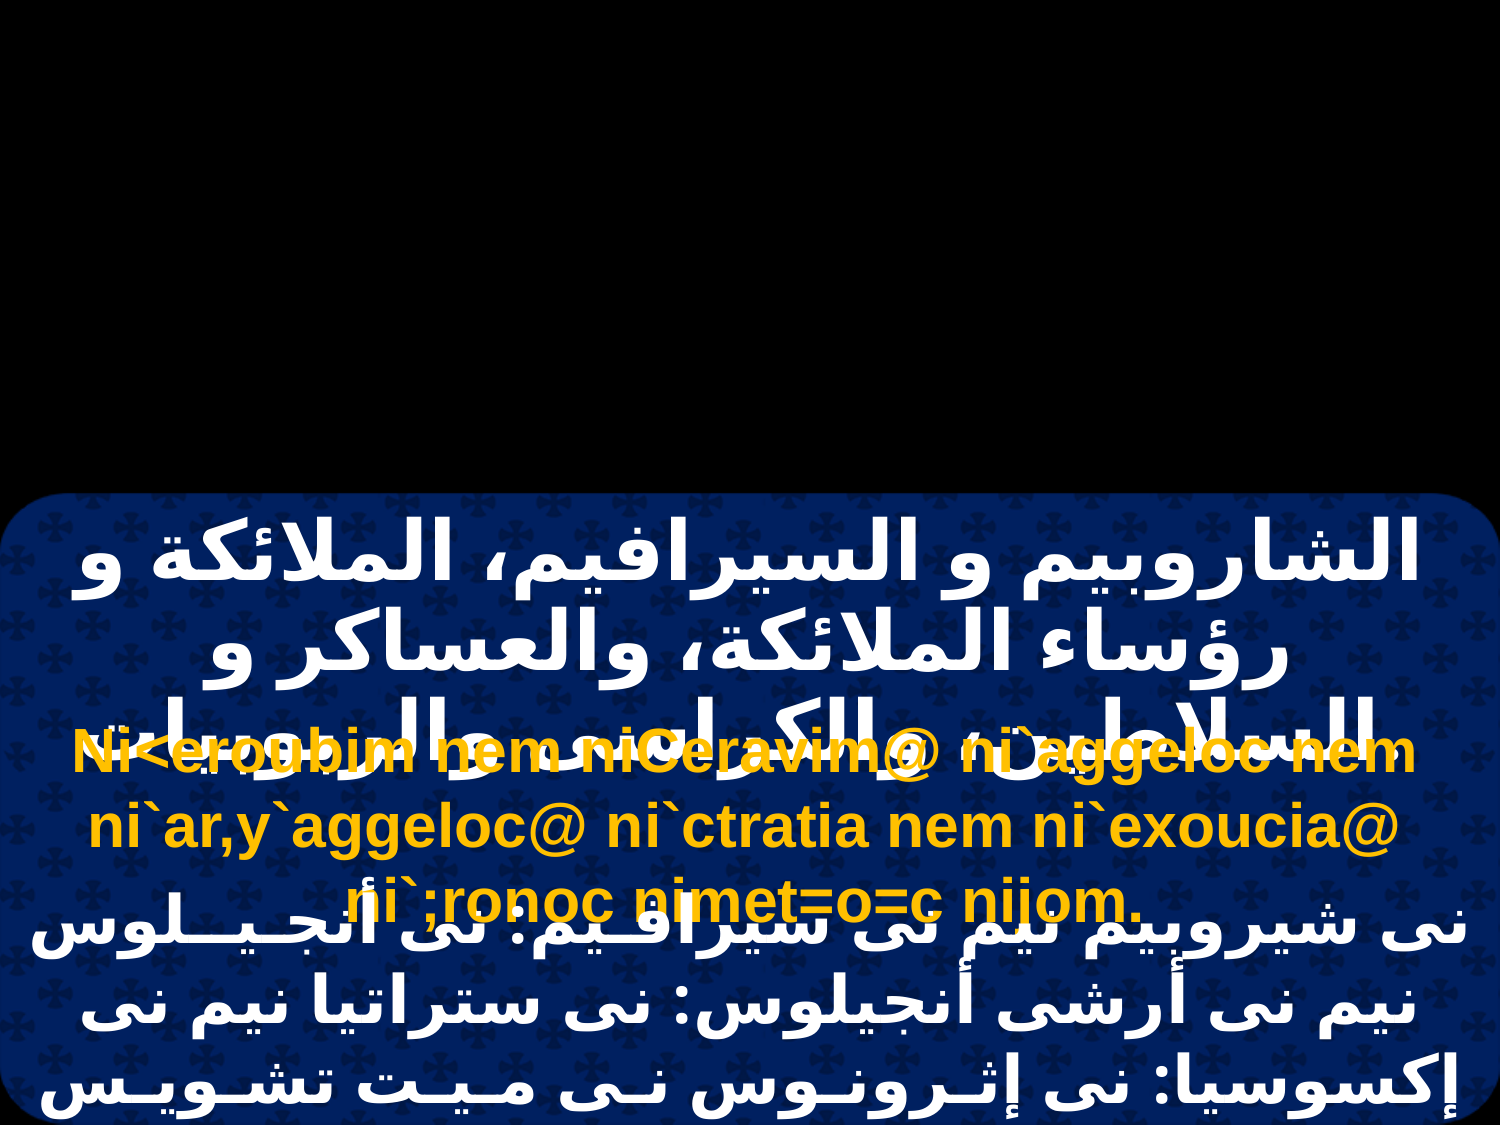

الشاروبيم و السيرافيم، الملائكة و رؤساء الملائكة، والعساكر و السلاطين، والكراسى والربوبيات.

Ni<eroubim nem niCeravim@ ni`aggeloc nem ni`ar,y`aggeloc@ ni`ctratia nem ni`exoucia@ ni`;ronoc nimet=o=c nijom.

نى شيروبيم نيم نى سيرافـيم: نى أنجـيــلوس نيم نى أرشى أنجيلوس: نى ستراتيا نيم نى إكسوسيا: نى إثـرونـوس نـى مـيـت تشـويـس نى جـوم.